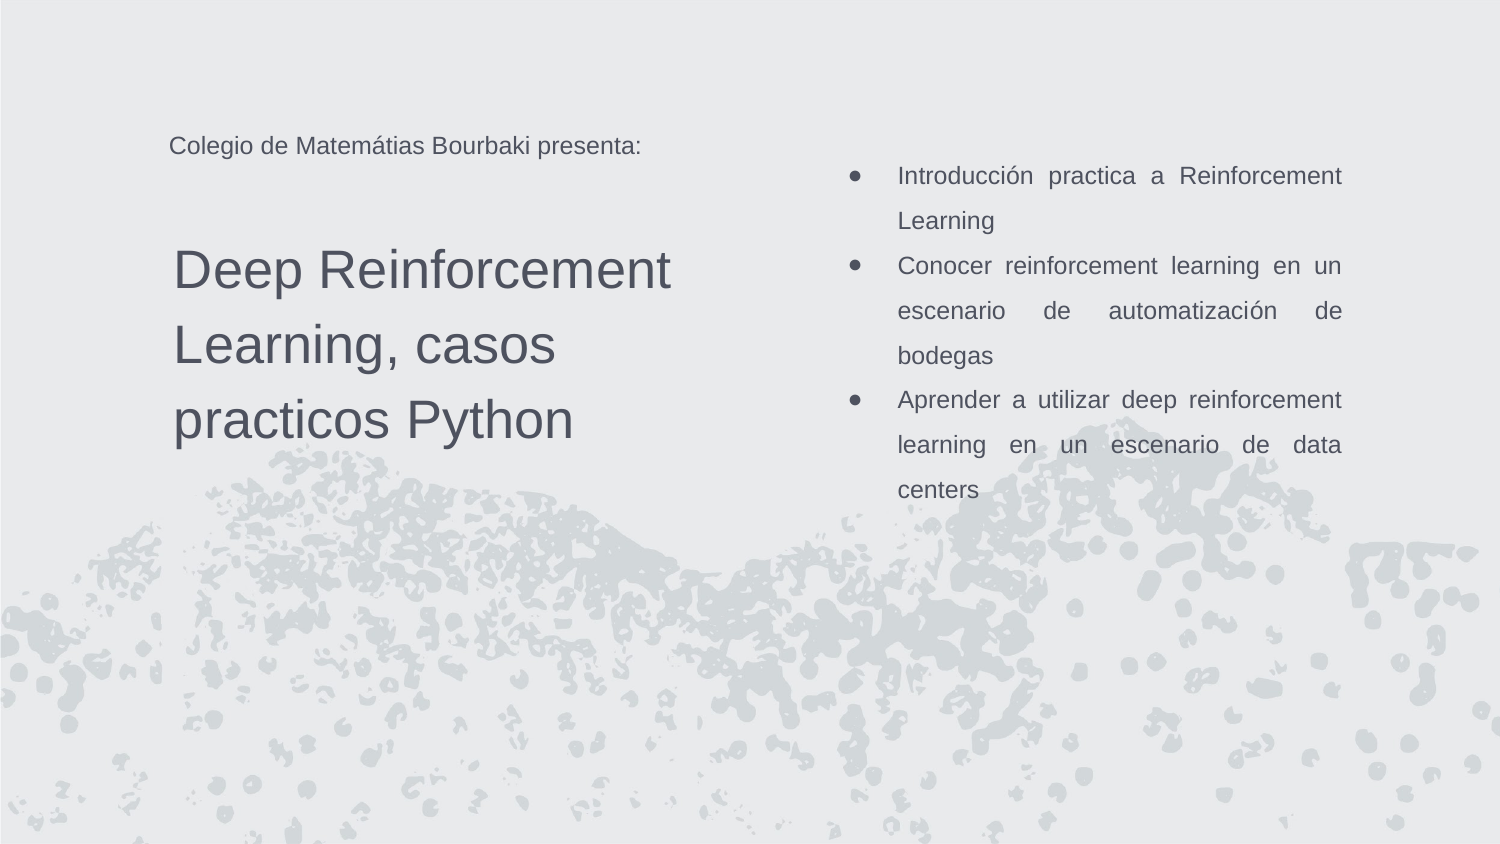

Colegio de Matemátias Bourbaki presenta:

Introducción practica a Reinforcement Learning
Conocer reinforcement learning en un escenario de automatización de bodegas
Aprender a utilizar deep reinforcement learning en un escenario de data centers

Deep Reinforcement Learning, casos practicos Python